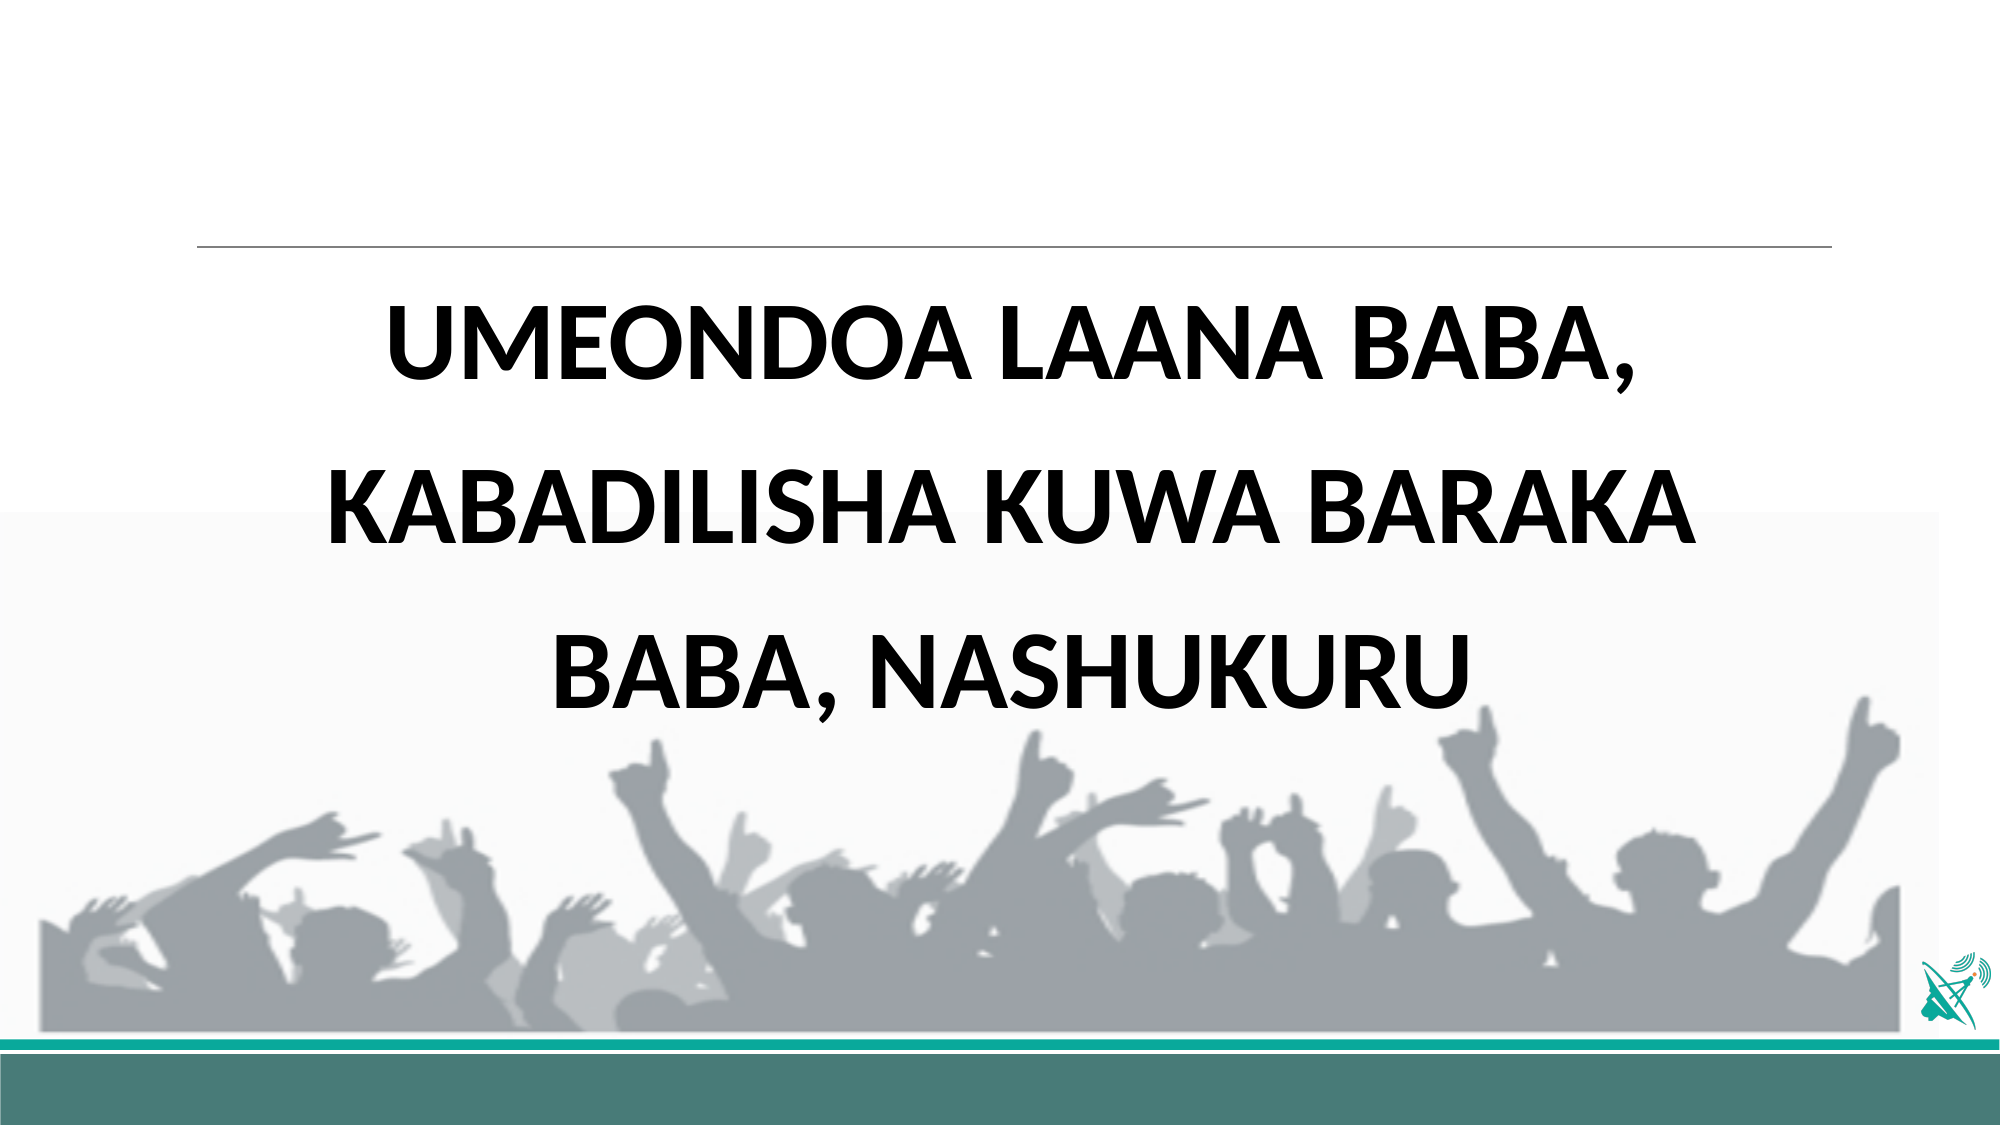

UMEONDOA LAANA BABA,
KABADILISHA KUWA BARAKA
BABA, NASHUKURU